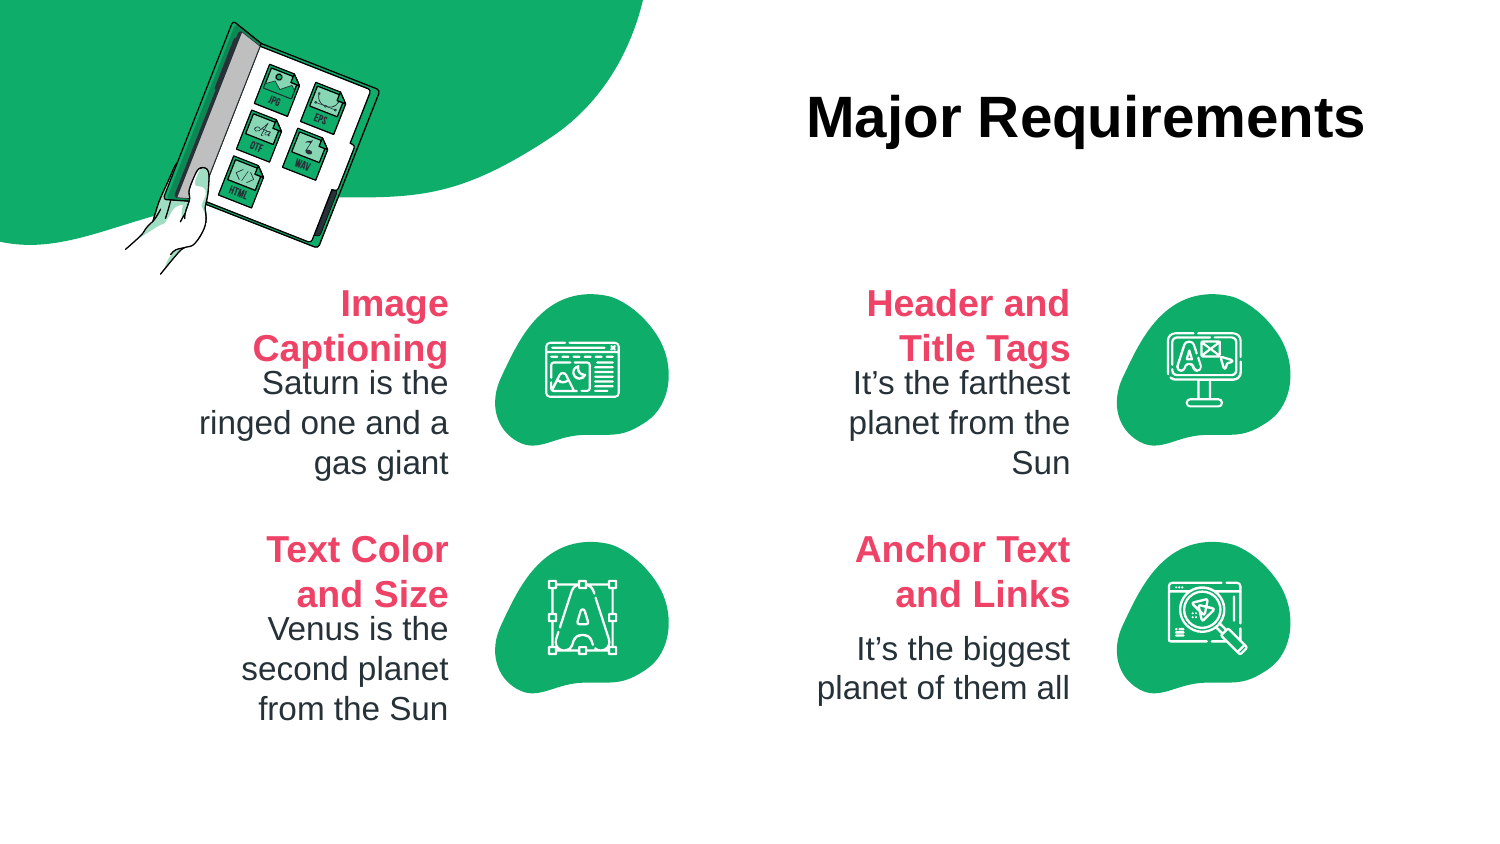

# Major Requirements
Image Captioning
Header and Title Tags

Saturn is the ringed one and a gas giant
It’s the farthest planet from the Sun
Text Color and Size
Anchor Text and Links

Venus is the second planet from the Sun
It’s the biggest planet of them all